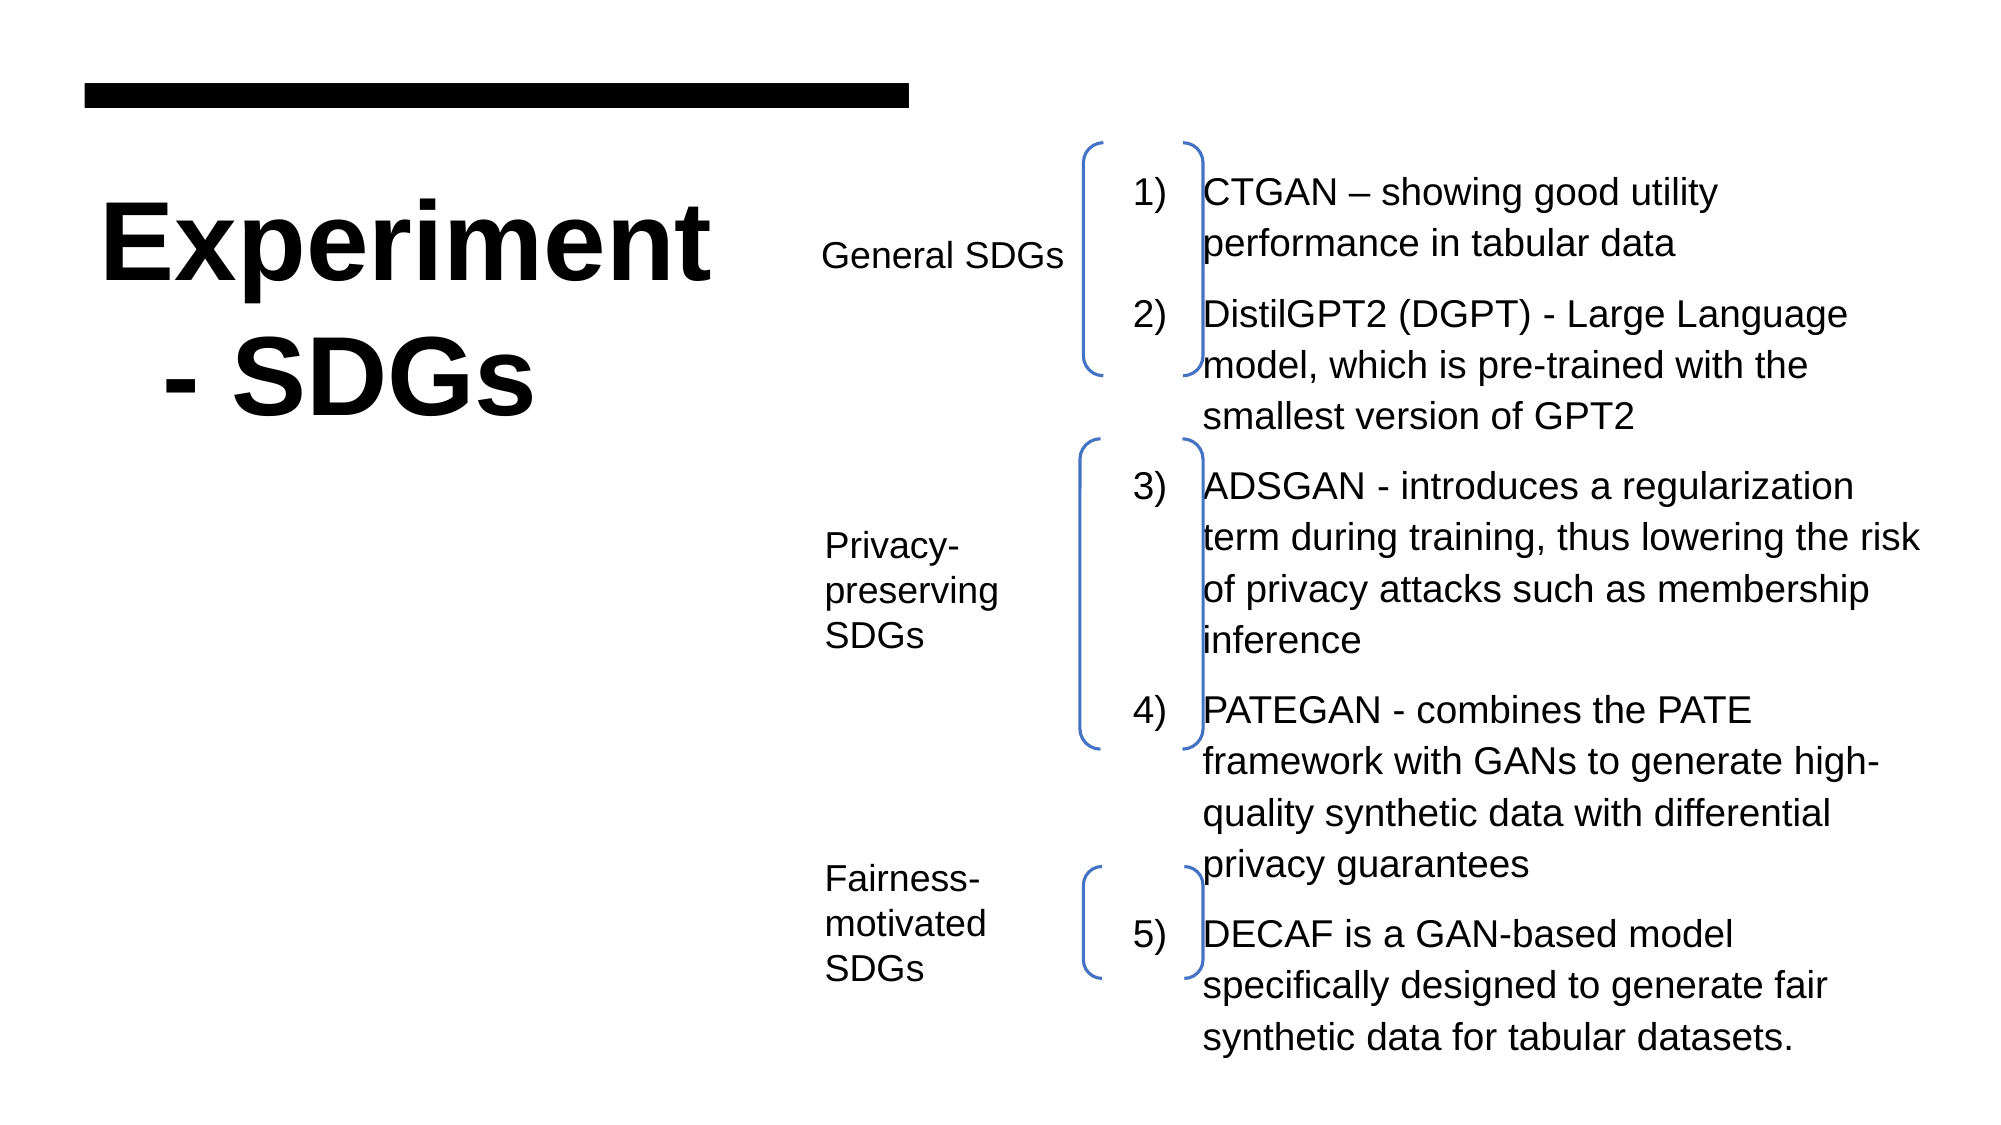

CTGAN – showing good utility performance in tabular data
DistilGPT2 (DGPT) - Large Language model, which is pre-trained with the smallest version of GPT2
ADSGAN - introduces a regularization term during training, thus lowering the risk of privacy attacks such as membership inference
PATEGAN - combines the PATE framework with GANs to generate high-quality synthetic data with differential privacy guarantees
DECAF is a GAN-based model specifically designed to generate fair synthetic data for tabular datasets.
# Experiment - SDGs
General SDGs

Privacy-preserving SDGs
Fairness-motivated SDGs